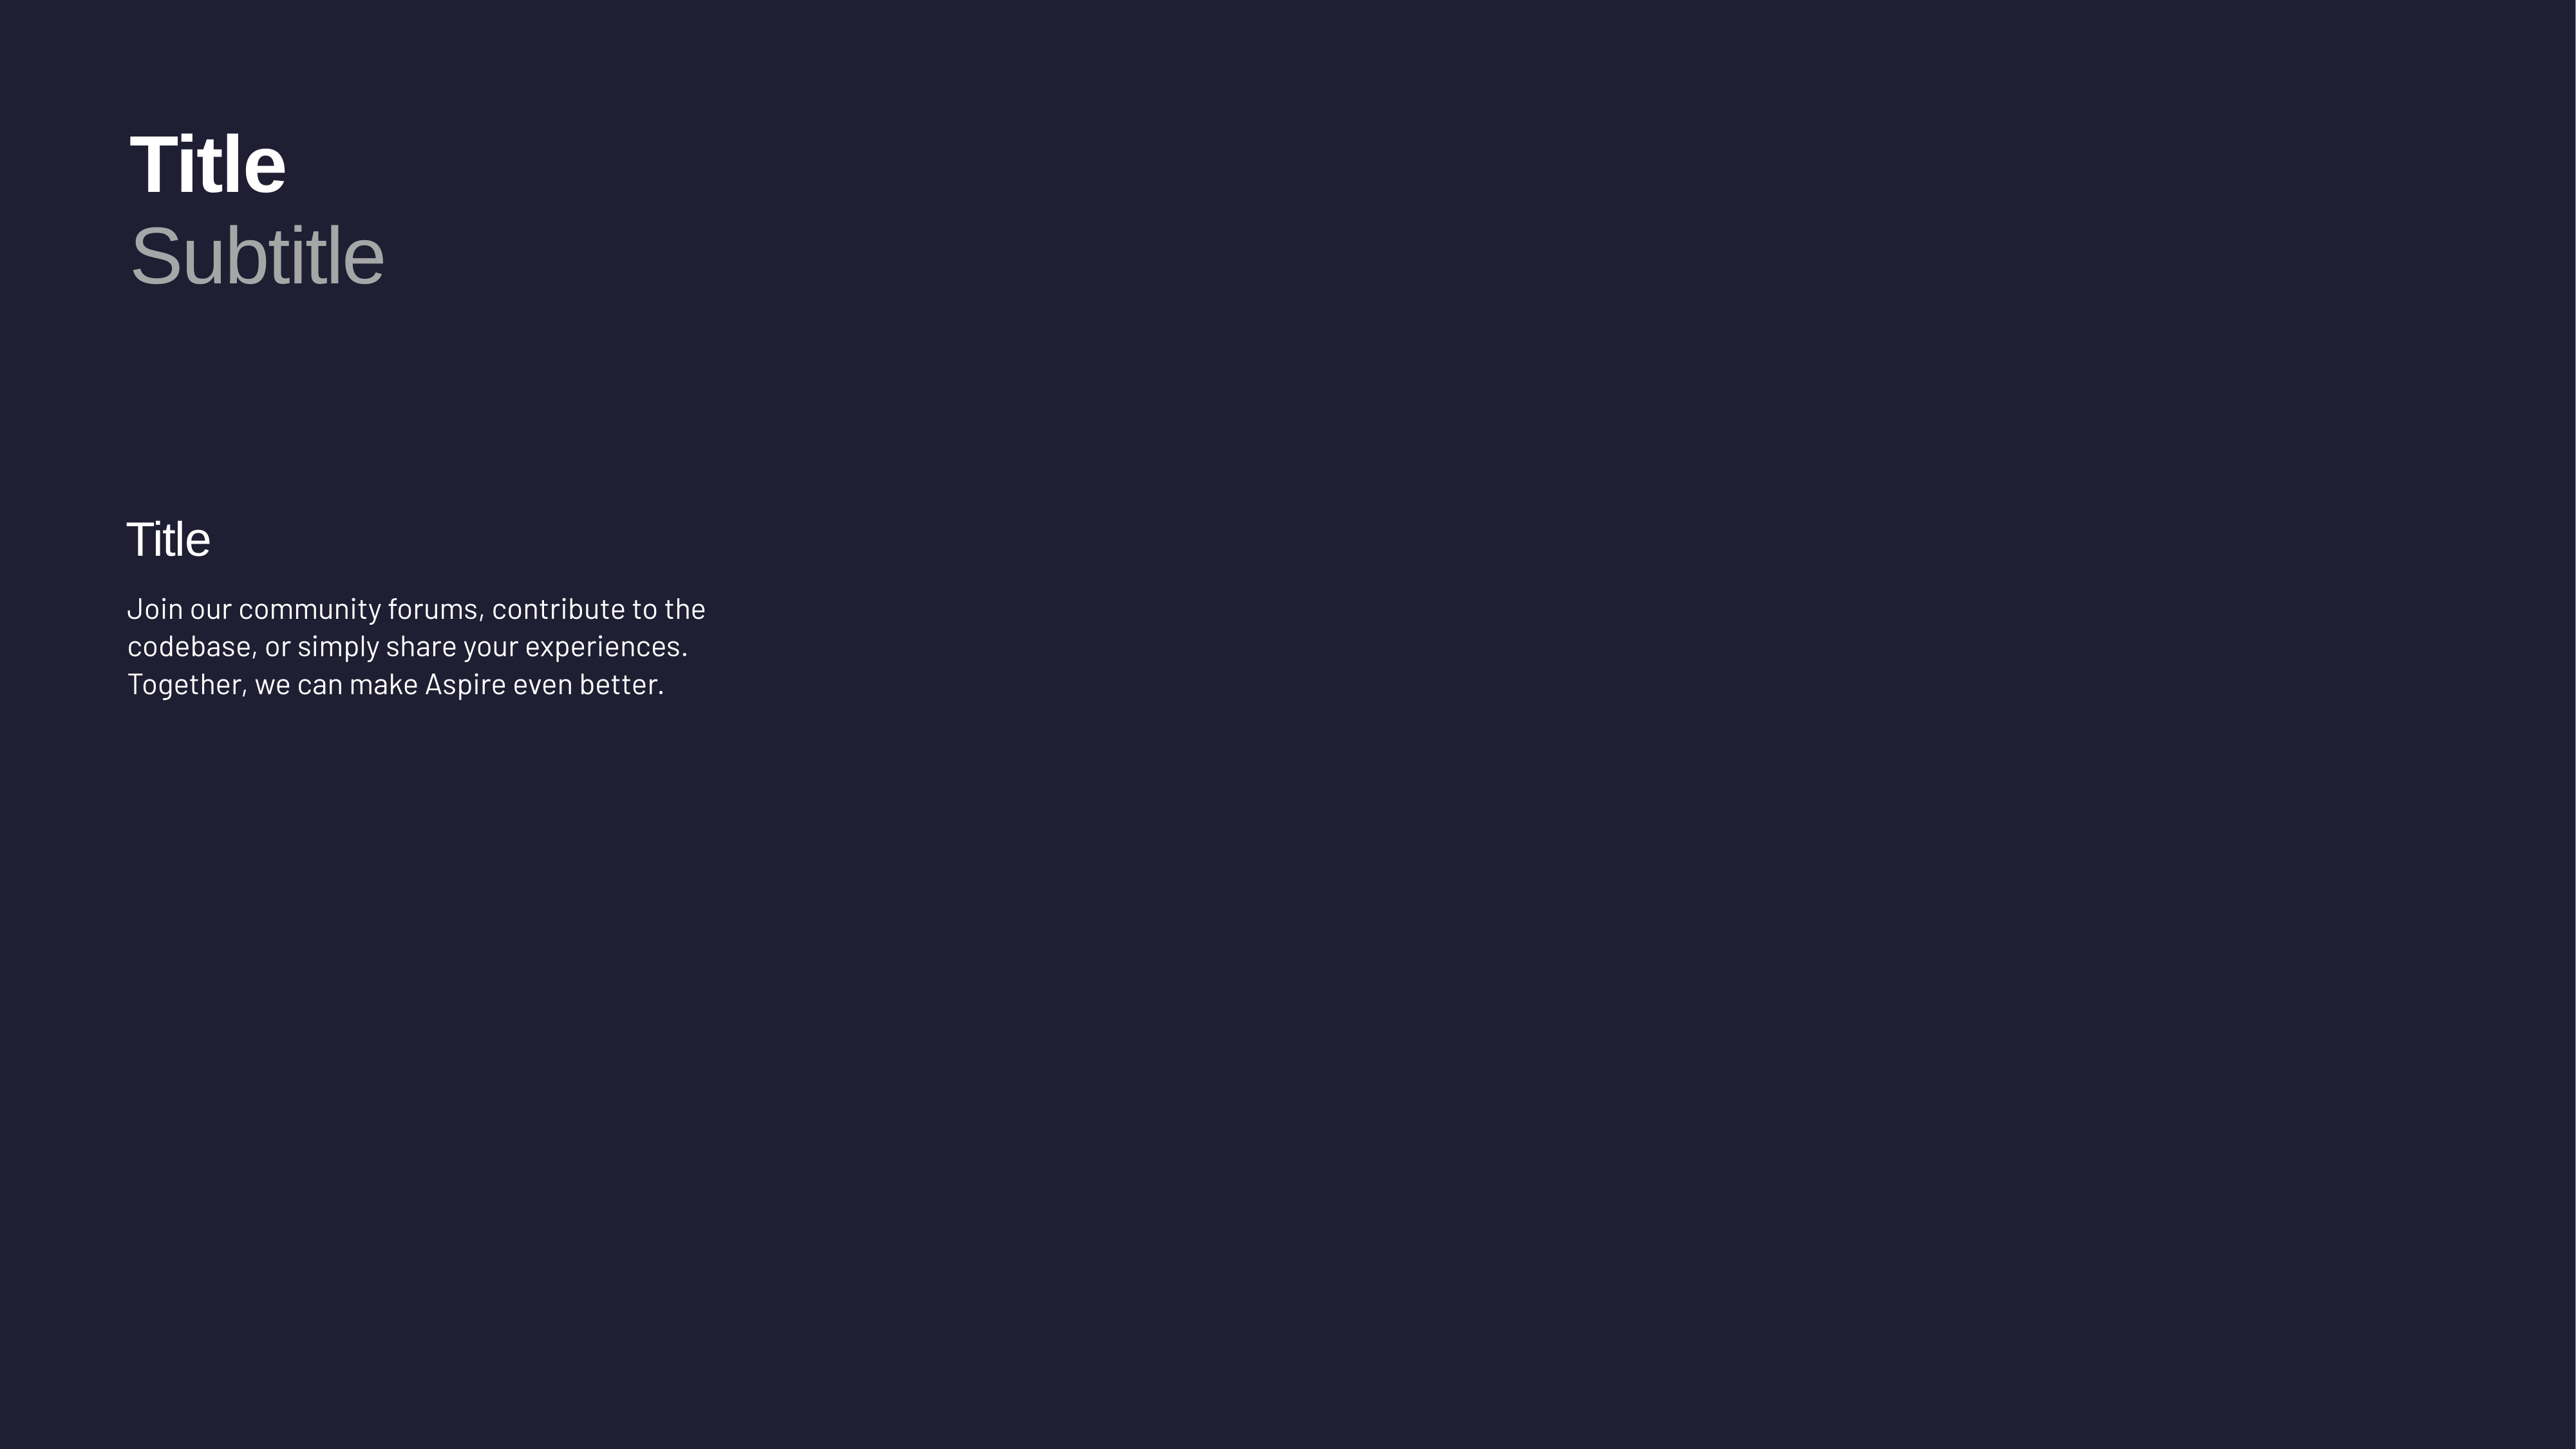

Title
Subtitle
Title
Join our community forums, contribute to the codebase, or simply share your experiences. Together, we can make Aspire even better.